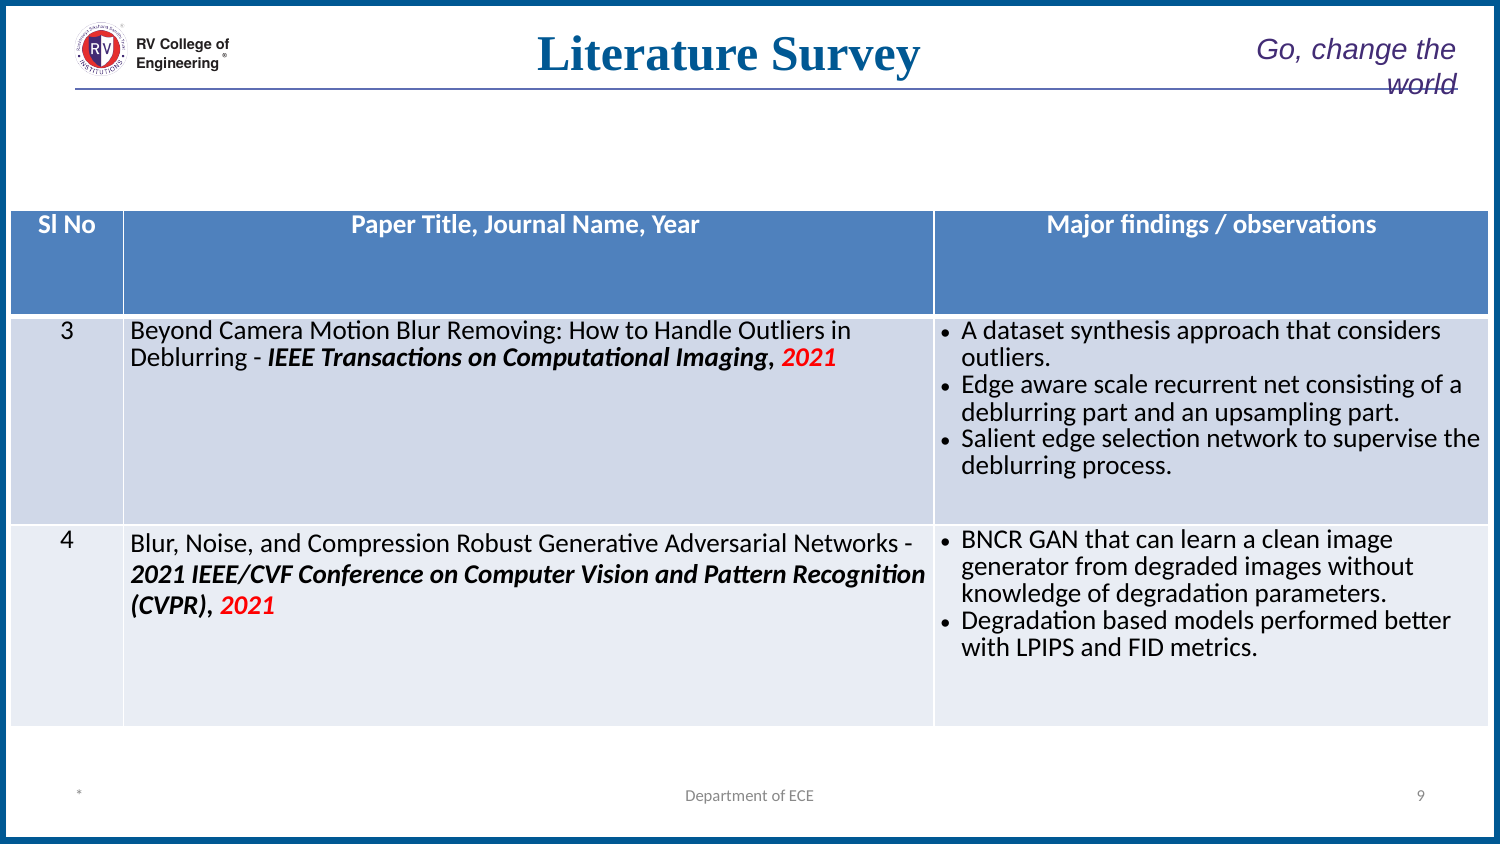

Literature Survey

# Go, change the world
RV College of
Engineering

| Sl No | Paper Title, Journal Name, Year | Major findings / observations |
| --- | --- | --- |
| 3 | Beyond Camera Motion Blur Removing: How to Handle Outliers in Deblurring - IEEE Transactions on Computational Imaging, 2021 | A dataset synthesis approach that considers outliers. Edge aware scale recurrent net consisting of a deblurring part and an upsampling part. Salient edge selection network to supervise the deblurring process. |
| 4 | Blur, Noise, and Compression Robust Generative Adversarial Networks - 2021 IEEE/CVF Conference on Computer Vision and Pattern Recognition (CVPR), 2021 | BNCR GAN that can learn a clean image generator from degraded images without knowledge of degradation parameters. Degradation based models performed better with LPIPS and FID metrics. |
*
Department of ECE
9